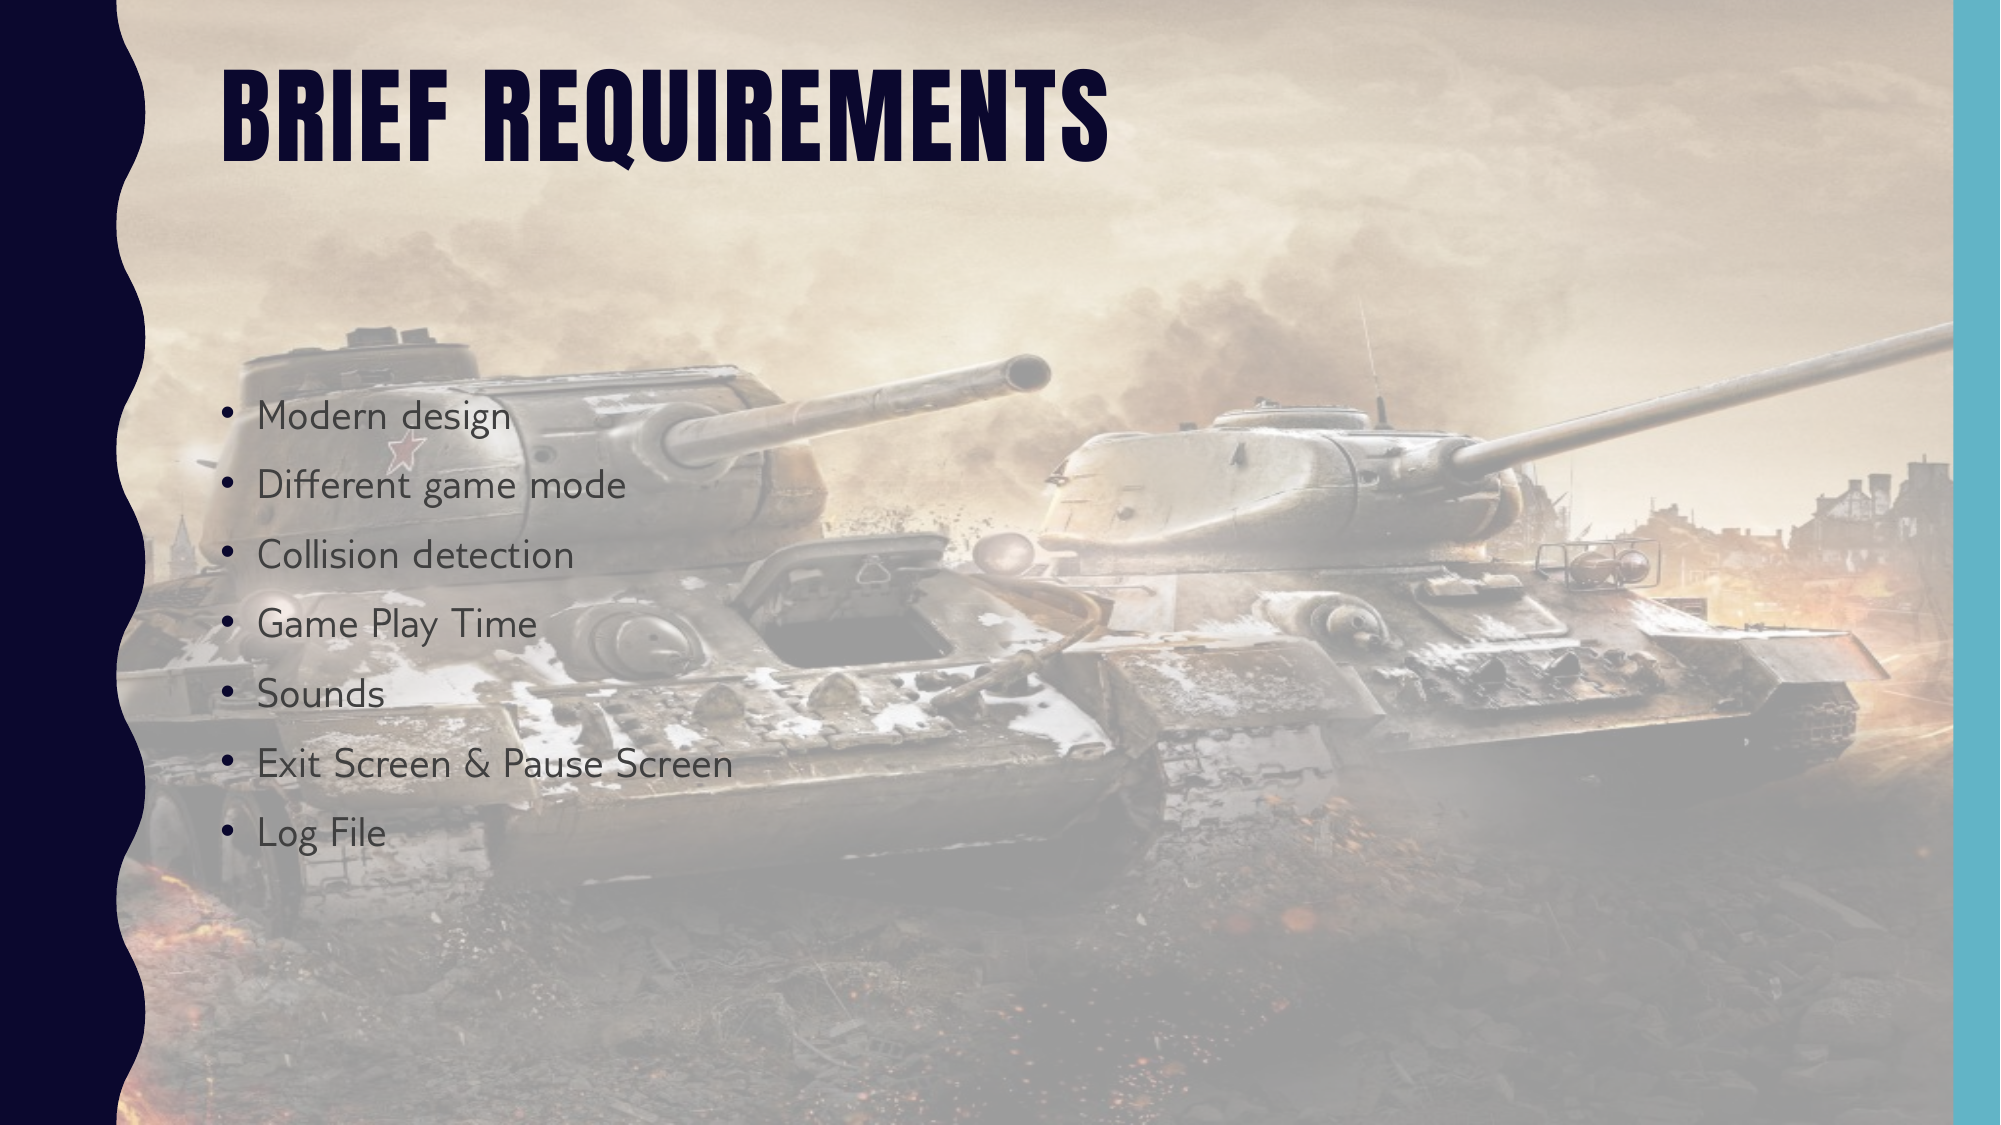

# Brief requirements
Modern design
Different game mode
Collision detection
Game Play Time
Sounds
Exit Screen & Pause Screen
Log File